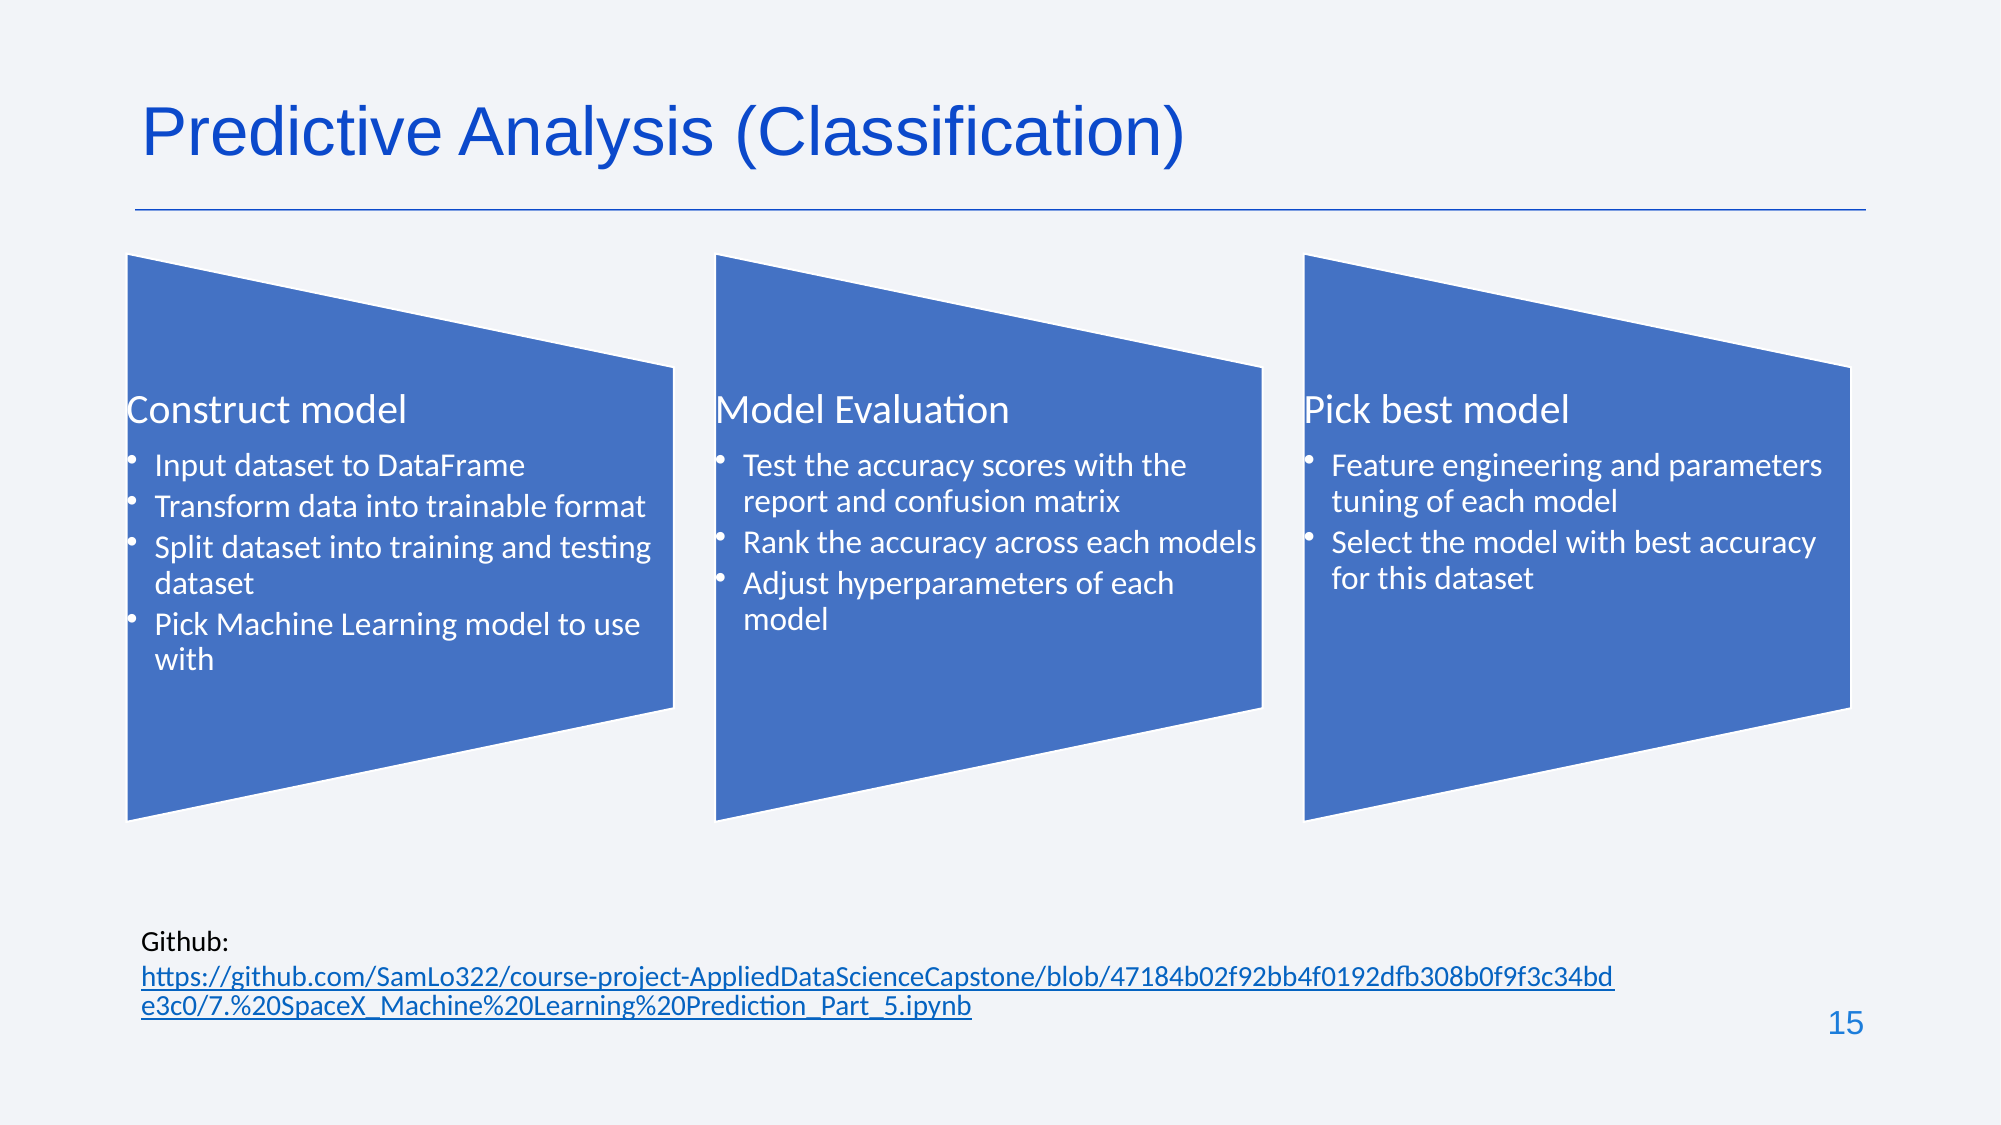

Predictive Analysis (Classification)
Construct model
Input dataset to DataFrame
Transform data into trainable format
Split dataset into training and testing dataset
Pick Machine Learning model to use with
Model Evaluation
Test the accuracy scores with the report and confusion matrix
Rank the accuracy across each models
Adjust hyperparameters of each model

Pick best model
Feature engineering and parameters tuning of each model
Select the model with best accuracy for this dataset
Github: https://github.com/SamLo322/course-project-AppliedDataScienceCapstone/blob/47184b02f92bb4f0192dfb308b0f9f3c34bde3c0/7.%20SpaceX_Machine%20Learning%20Prediction_Part_5.ipynb
15